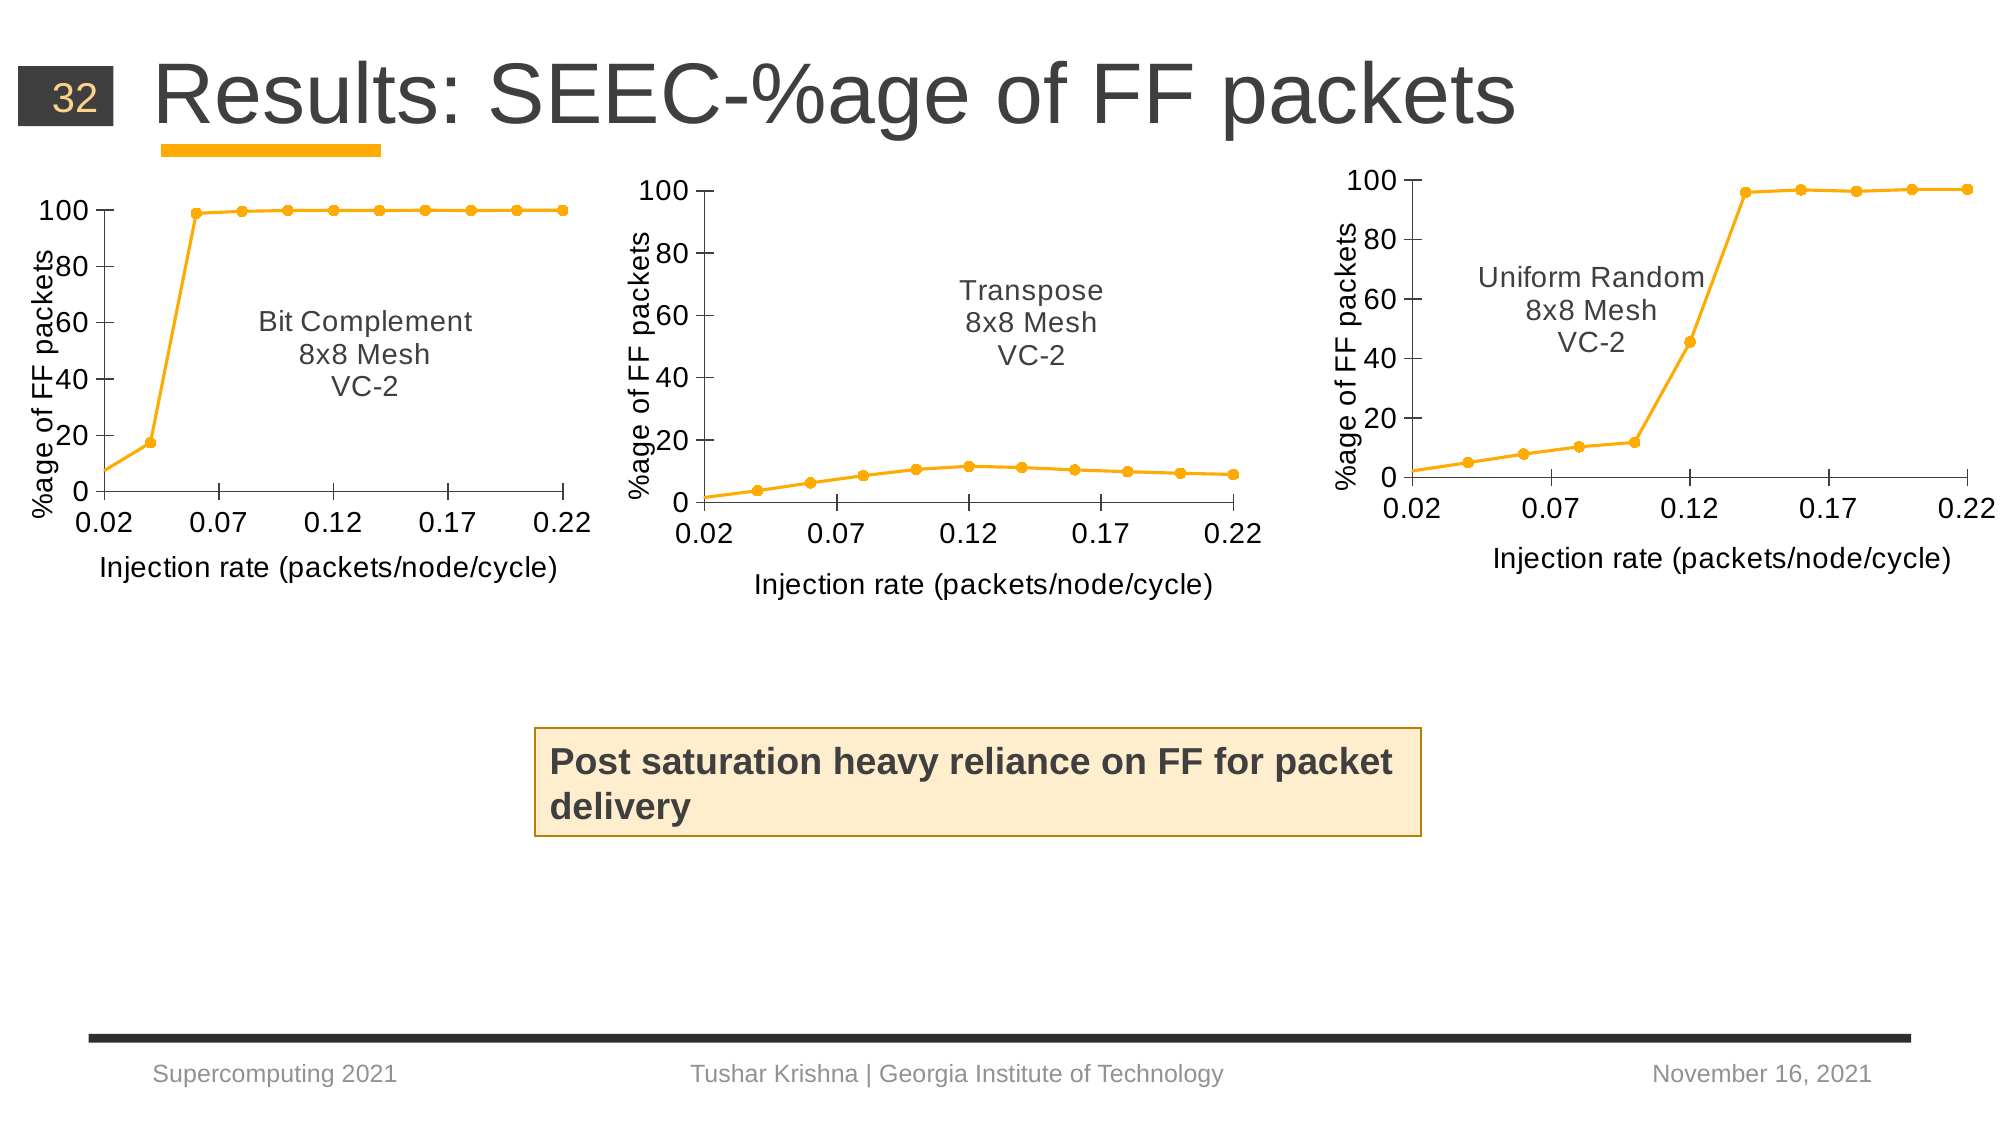

# Results: SEEC-%age of FF packets
32

### Chart: Uniform Random
8x8 Mesh
VC-2

| Category | Bufferless pkt |
|---|---|

### Chart: Transpose
8x8 Mesh
VC-2

| Category | Bufferless pkt |
|---|---|

### Chart: Bit Complement
8x8 Mesh
VC-2

| Category | Bufferless pkt |
|---|---|
Post saturation heavy reliance on FF for packet delivery
Supercomputing 2021                                          Tushar Krishna | Georgia Institute of Technology
November 16, 2021